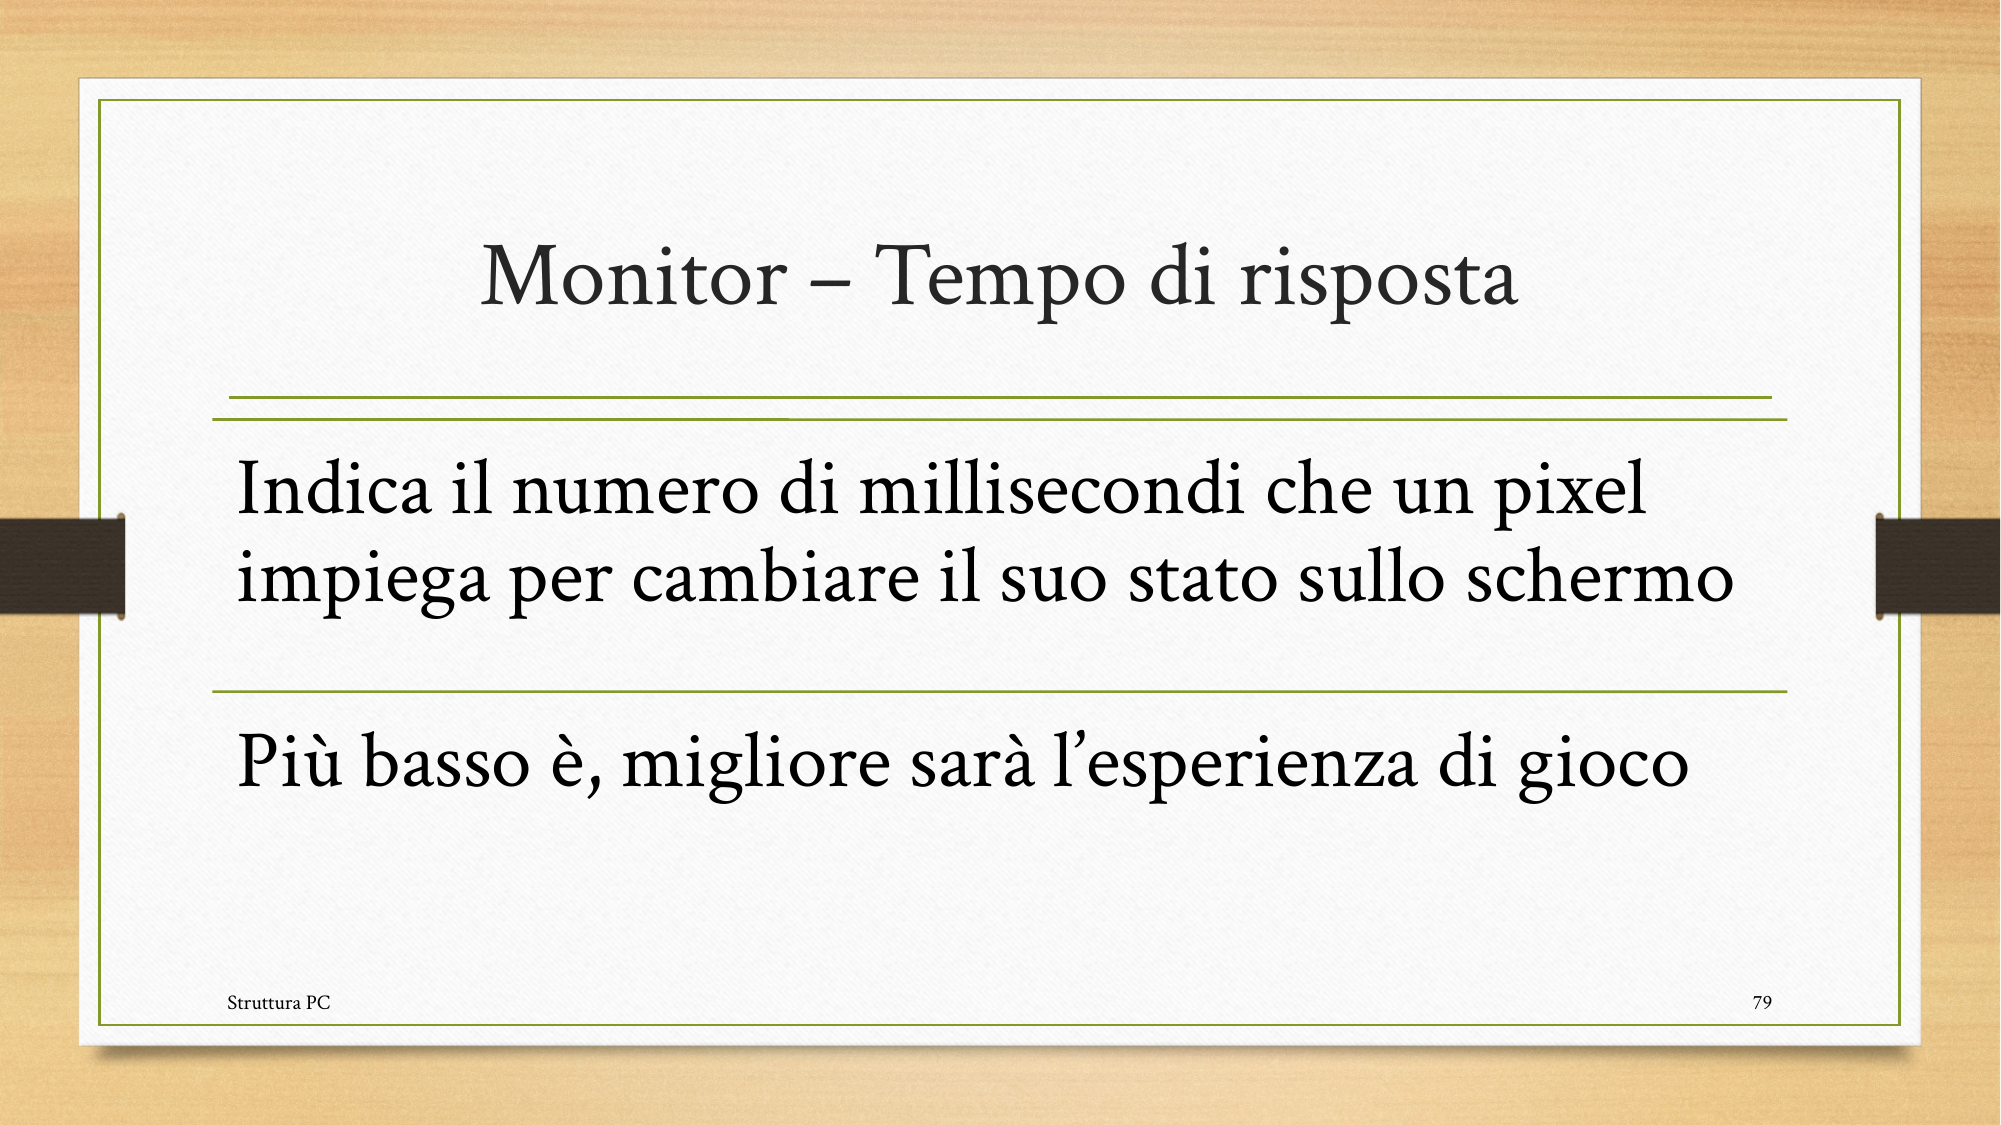

# Monitor – Tempo di risposta
Indica il numero di millisecondi che un pixel impiega per cambiare il suo stato sullo schermo
Più basso è, migliore sarà l’esperienza di gioco
Struttura PC
79